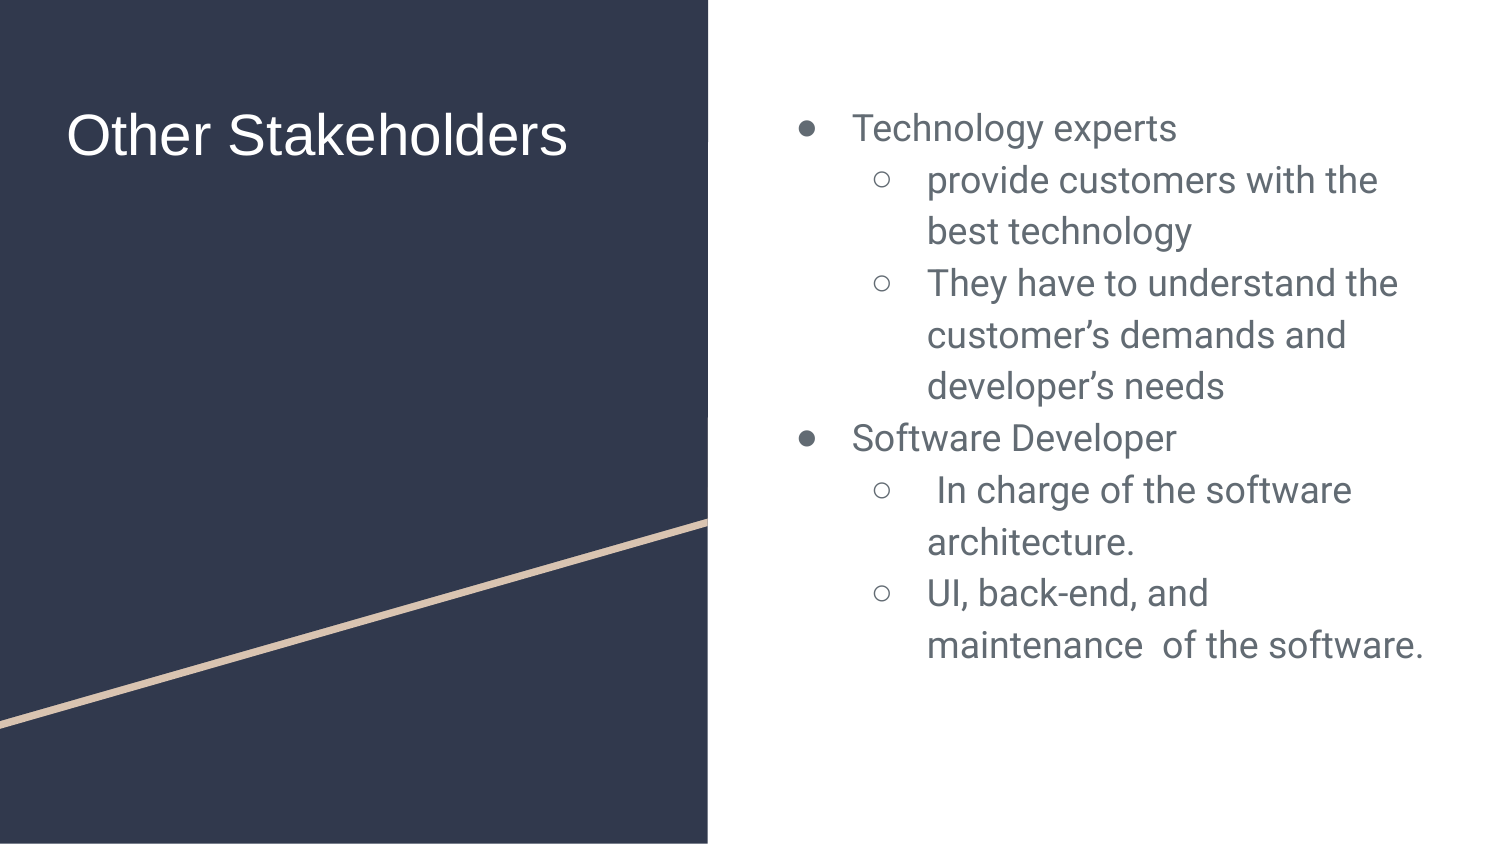

# Other Stakeholders
Technology experts
provide customers with the best technology
They have to understand the customer’s demands and developer’s needs
Software Developer
 In charge of the software architecture.
UI, back-end, and maintenance  of the software.